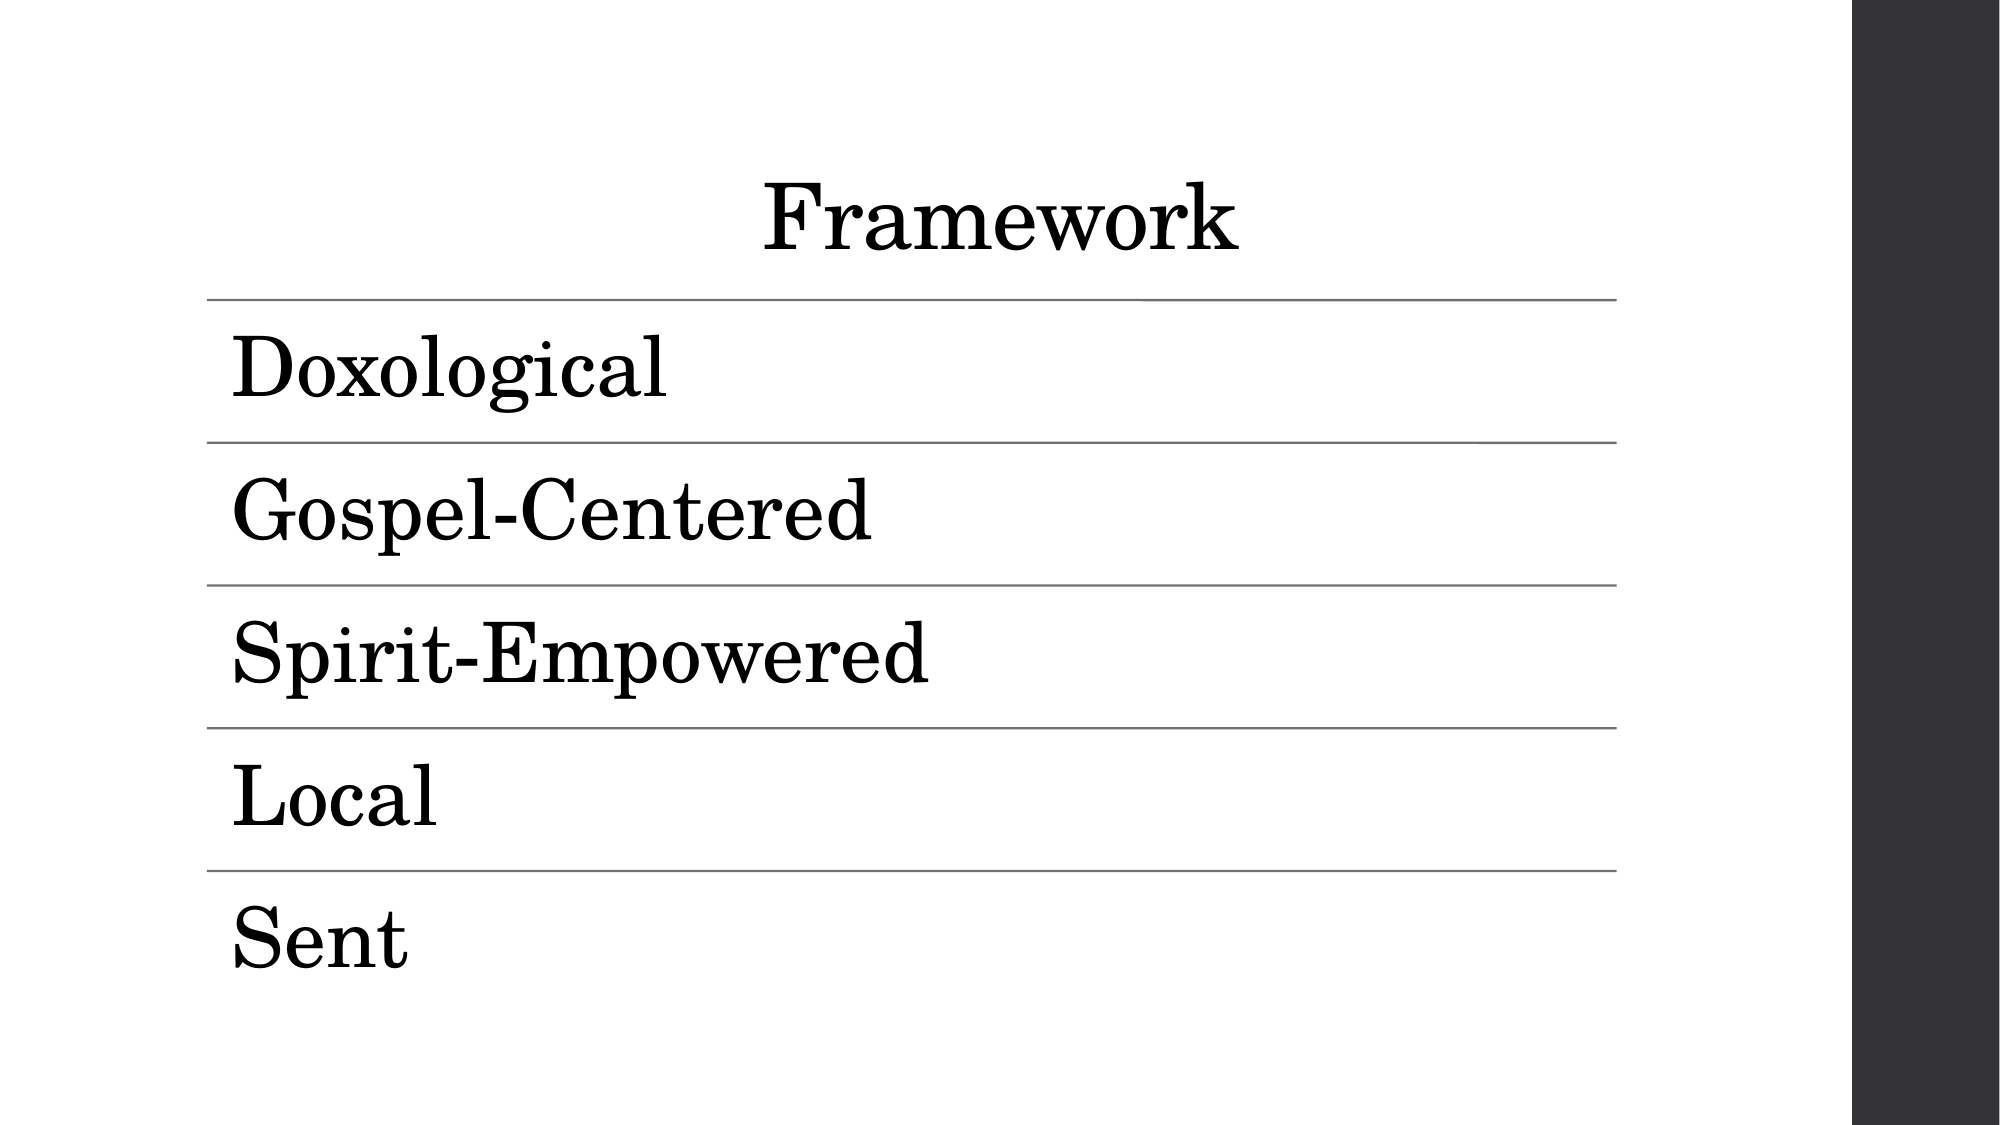

# Framework
Doxological
Gospel-Centered
Spirit-Empowered
Local
Sent